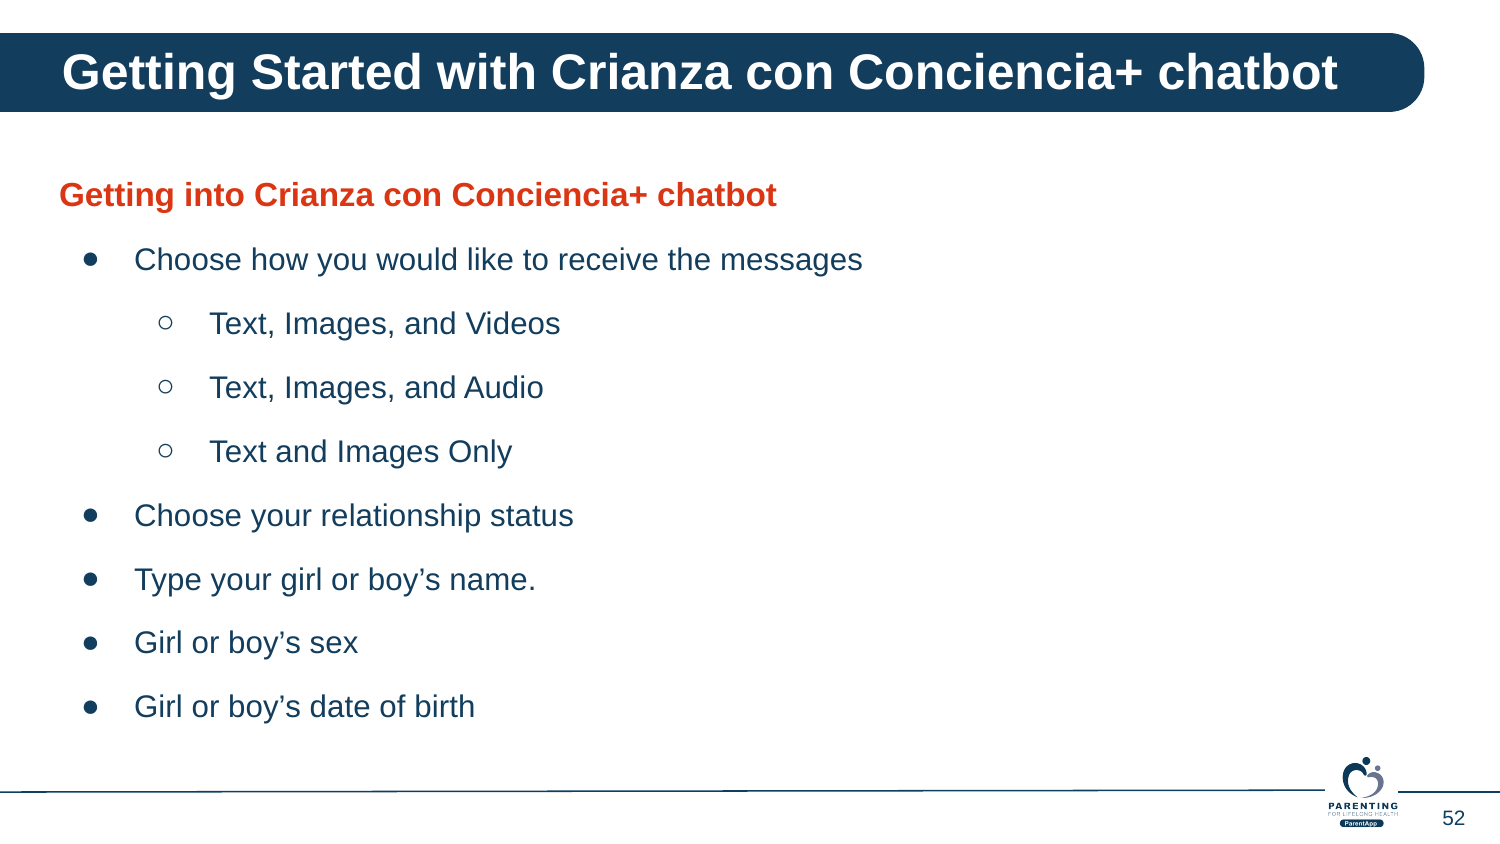

Getting Started with Crianza con Conciencia+ chatbot
Getting into Crianza con Conciencia+ chatbot
Choose how you would like to receive the messages
Text, Images, and Videos
Text, Images, and Audio
Text and Images Only
Choose your relationship status
Type your girl or boy’s name.
Girl or boy’s sex
Girl or boy’s date of birth